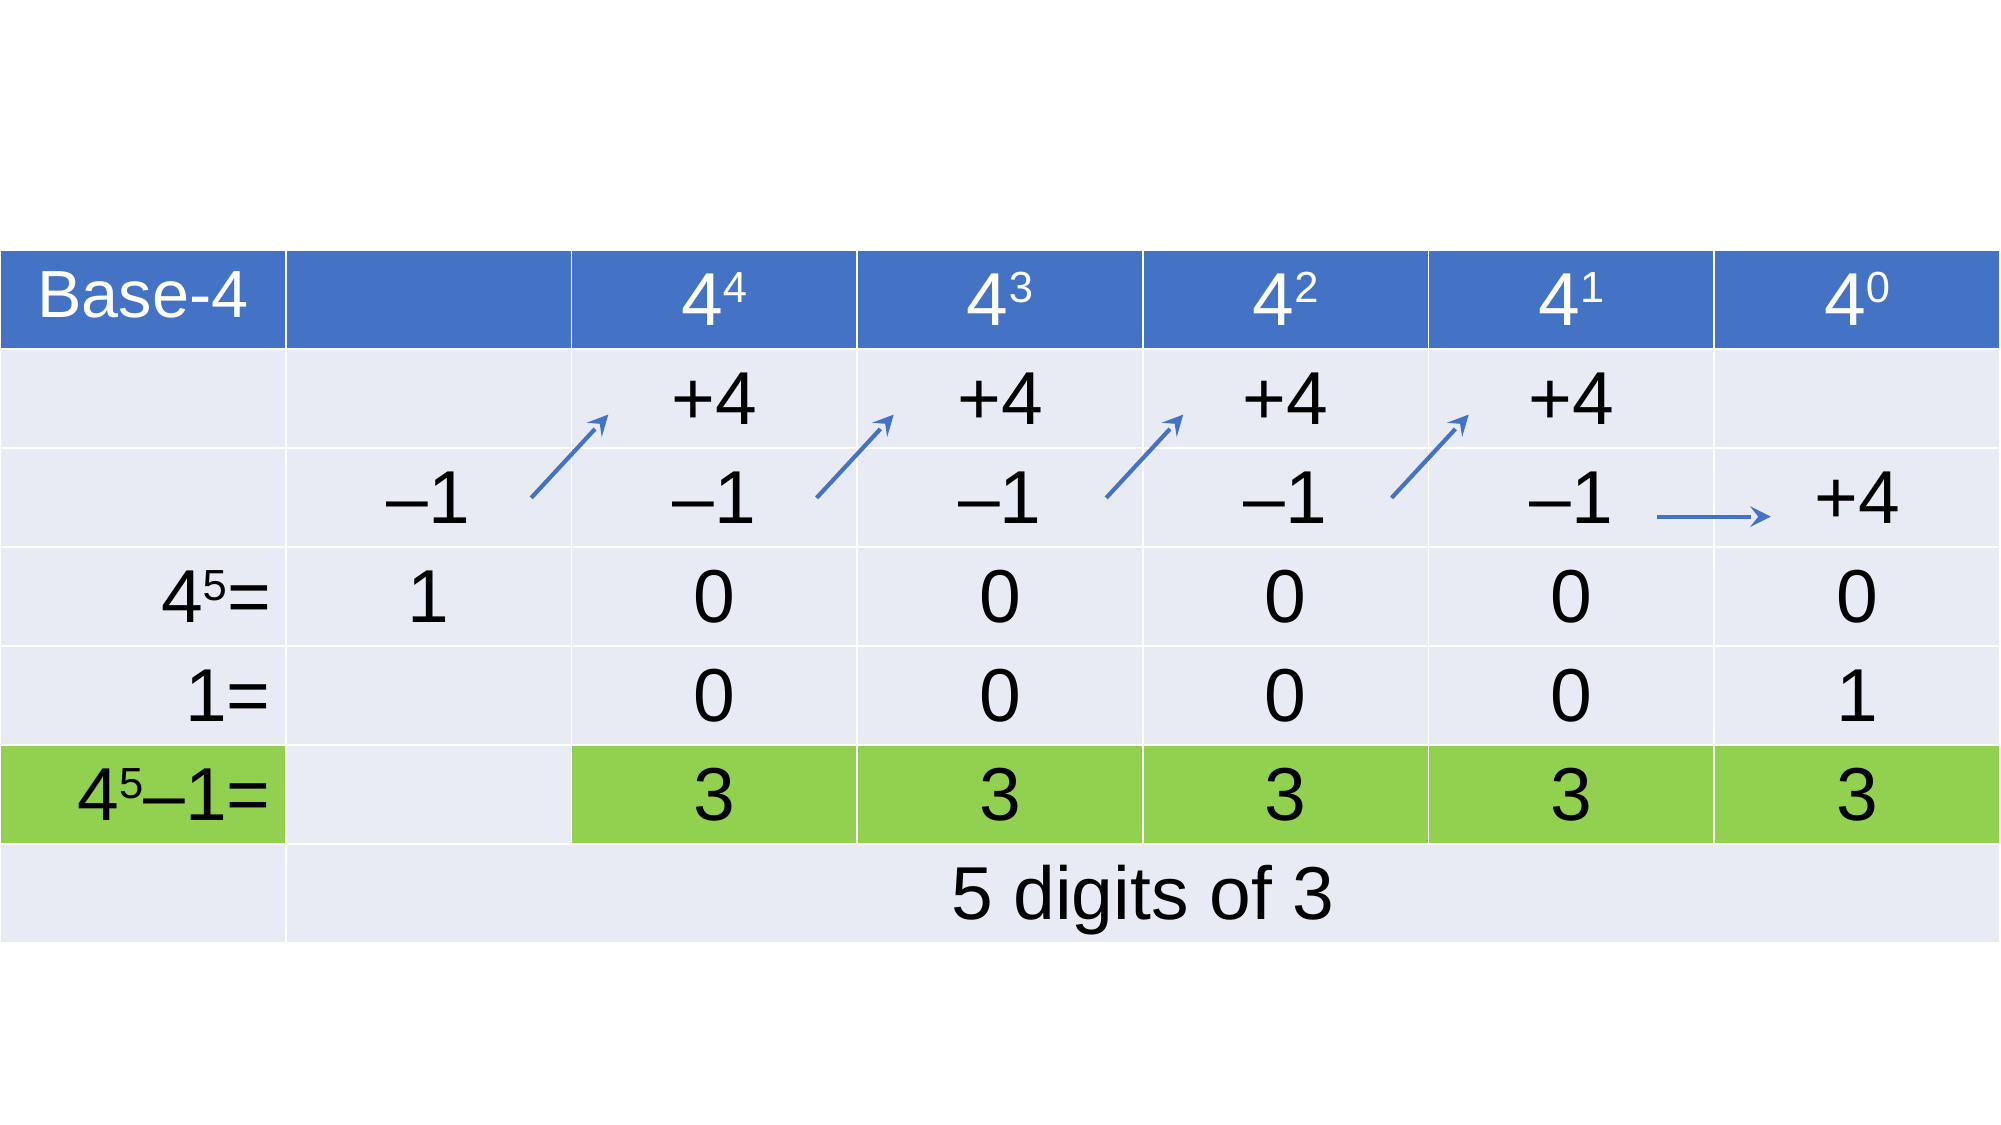

| Base-4 |  | 44 | 43 | 42 | 41 | 40 |
| --- | --- | --- | --- | --- | --- | --- |
|  |  | +4 | +4 | +4 | +4 |  |
|  | –1 | –1 | –1 | –1 | –1 | +4 |
| 45= | 1 | 0 | 0 | 0 | 0 | 0 |
| 1= |  | 0 | 0 | 0 | 0 | 1 |
| 45–1= |  | 3 | 3 | 3 | 3 | 3 |
|  | 5 digits of 3 |  |  |  |  |  |